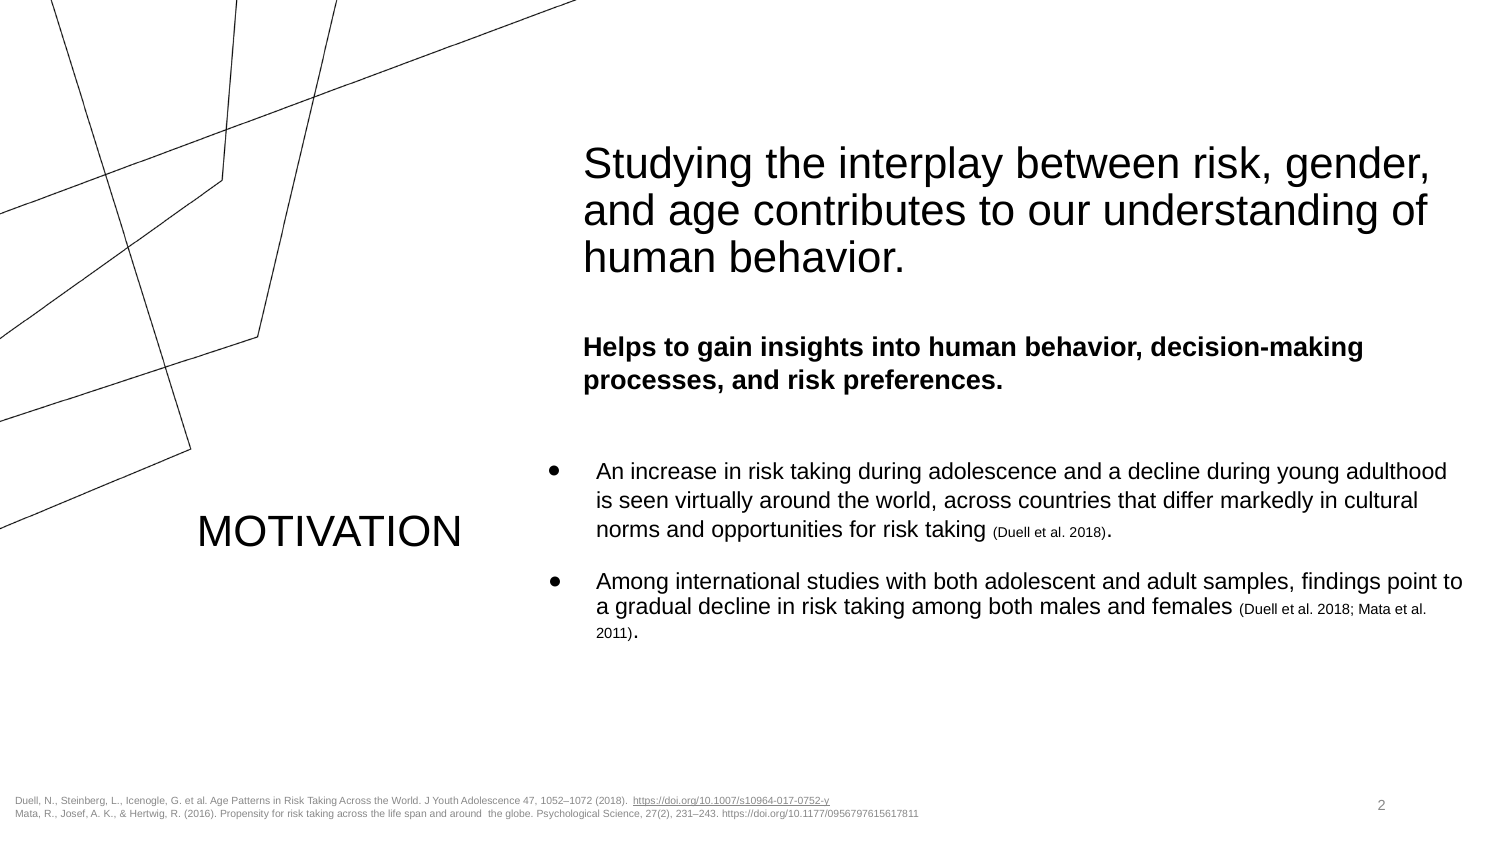

Studying the interplay between risk, gender, and age contributes to our understanding of human behavior.
Helps to gain insights into human behavior, decision-making processes, and risk preferences.
# MOTIVATION
An increase in risk taking during adolescence and a decline during young adulthood is seen virtually around the world, across countries that differ markedly in cultural norms and opportunities for risk taking (Duell et al. 2018).
Among international studies with both adolescent and adult samples, findings point to a gradual decline in risk taking among both males and females (Duell et al. 2018; Mata et al. 2011).

Duell, N., Steinberg, L., Icenogle, G. et al. Age Patterns in Risk Taking Across the World. J Youth Adolescence 47, 1052–1072 (2018). https://doi.org/10.1007/s10964-017-0752-y
Mata, R., Josef, A. K., & Hertwig, R. (2016). Propensity for risk taking across the life span and around  the globe. Psychological Science, 27(2), 231–243. https://doi.org/10.1177/0956797615617811
2